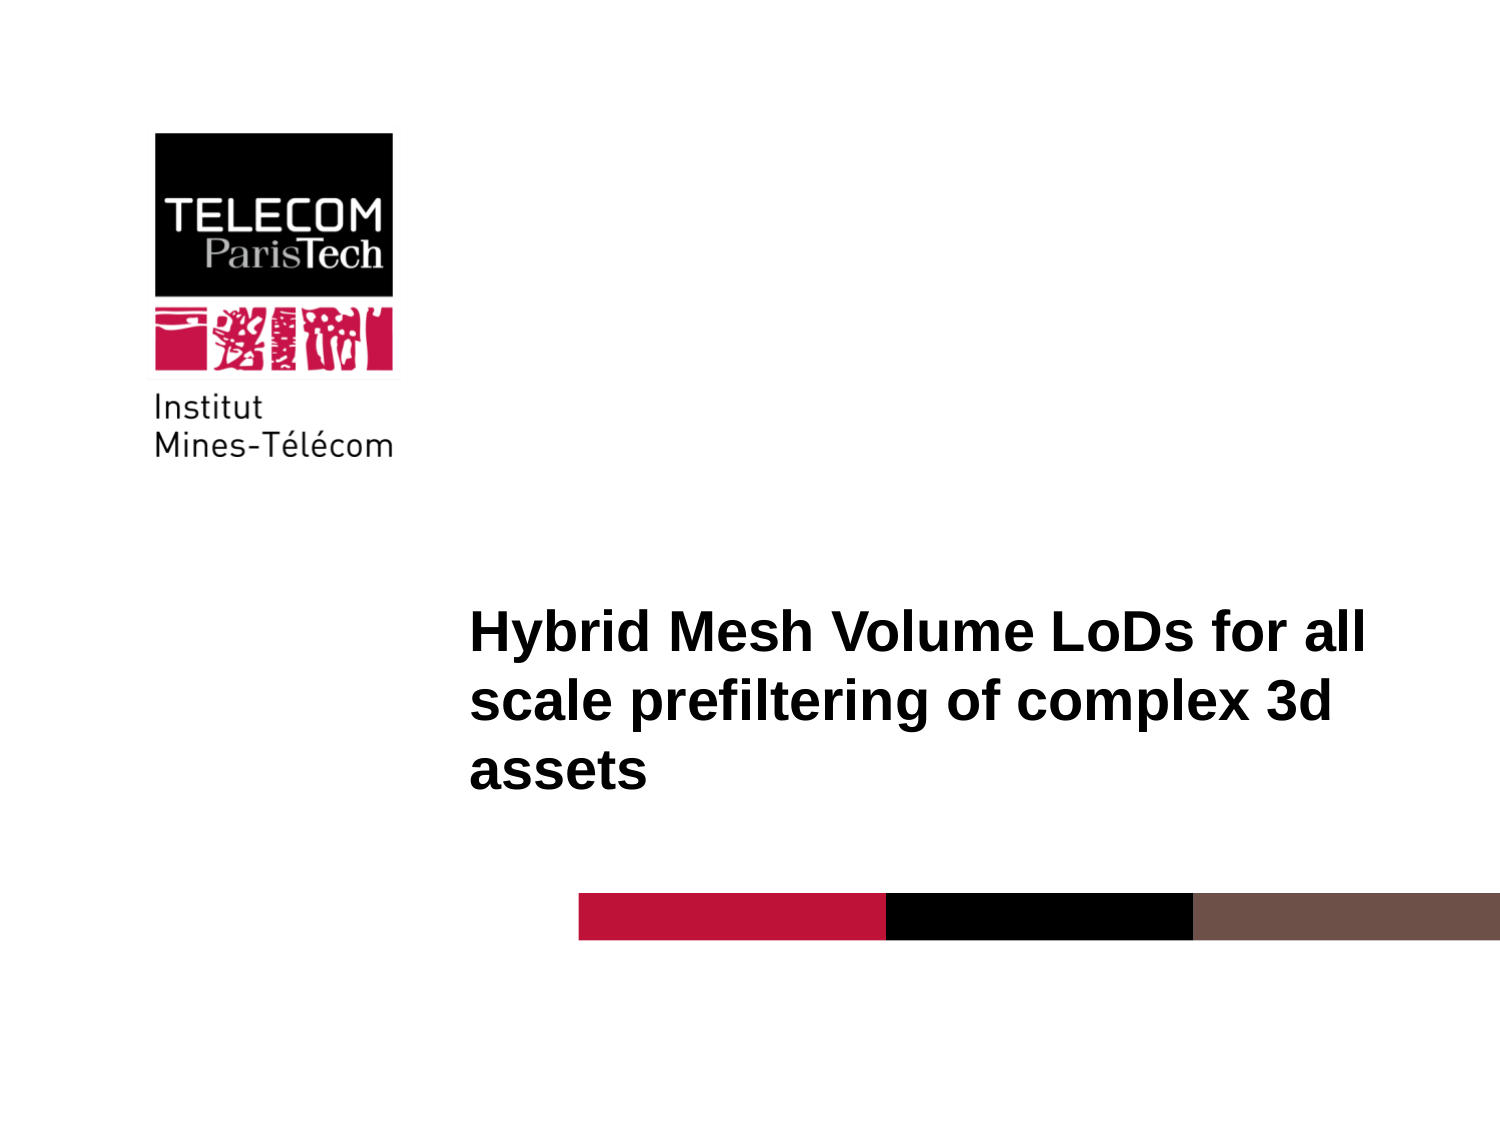

# Hybrid Mesh Volume LoDs for all scale prefiltering of complex 3d assets